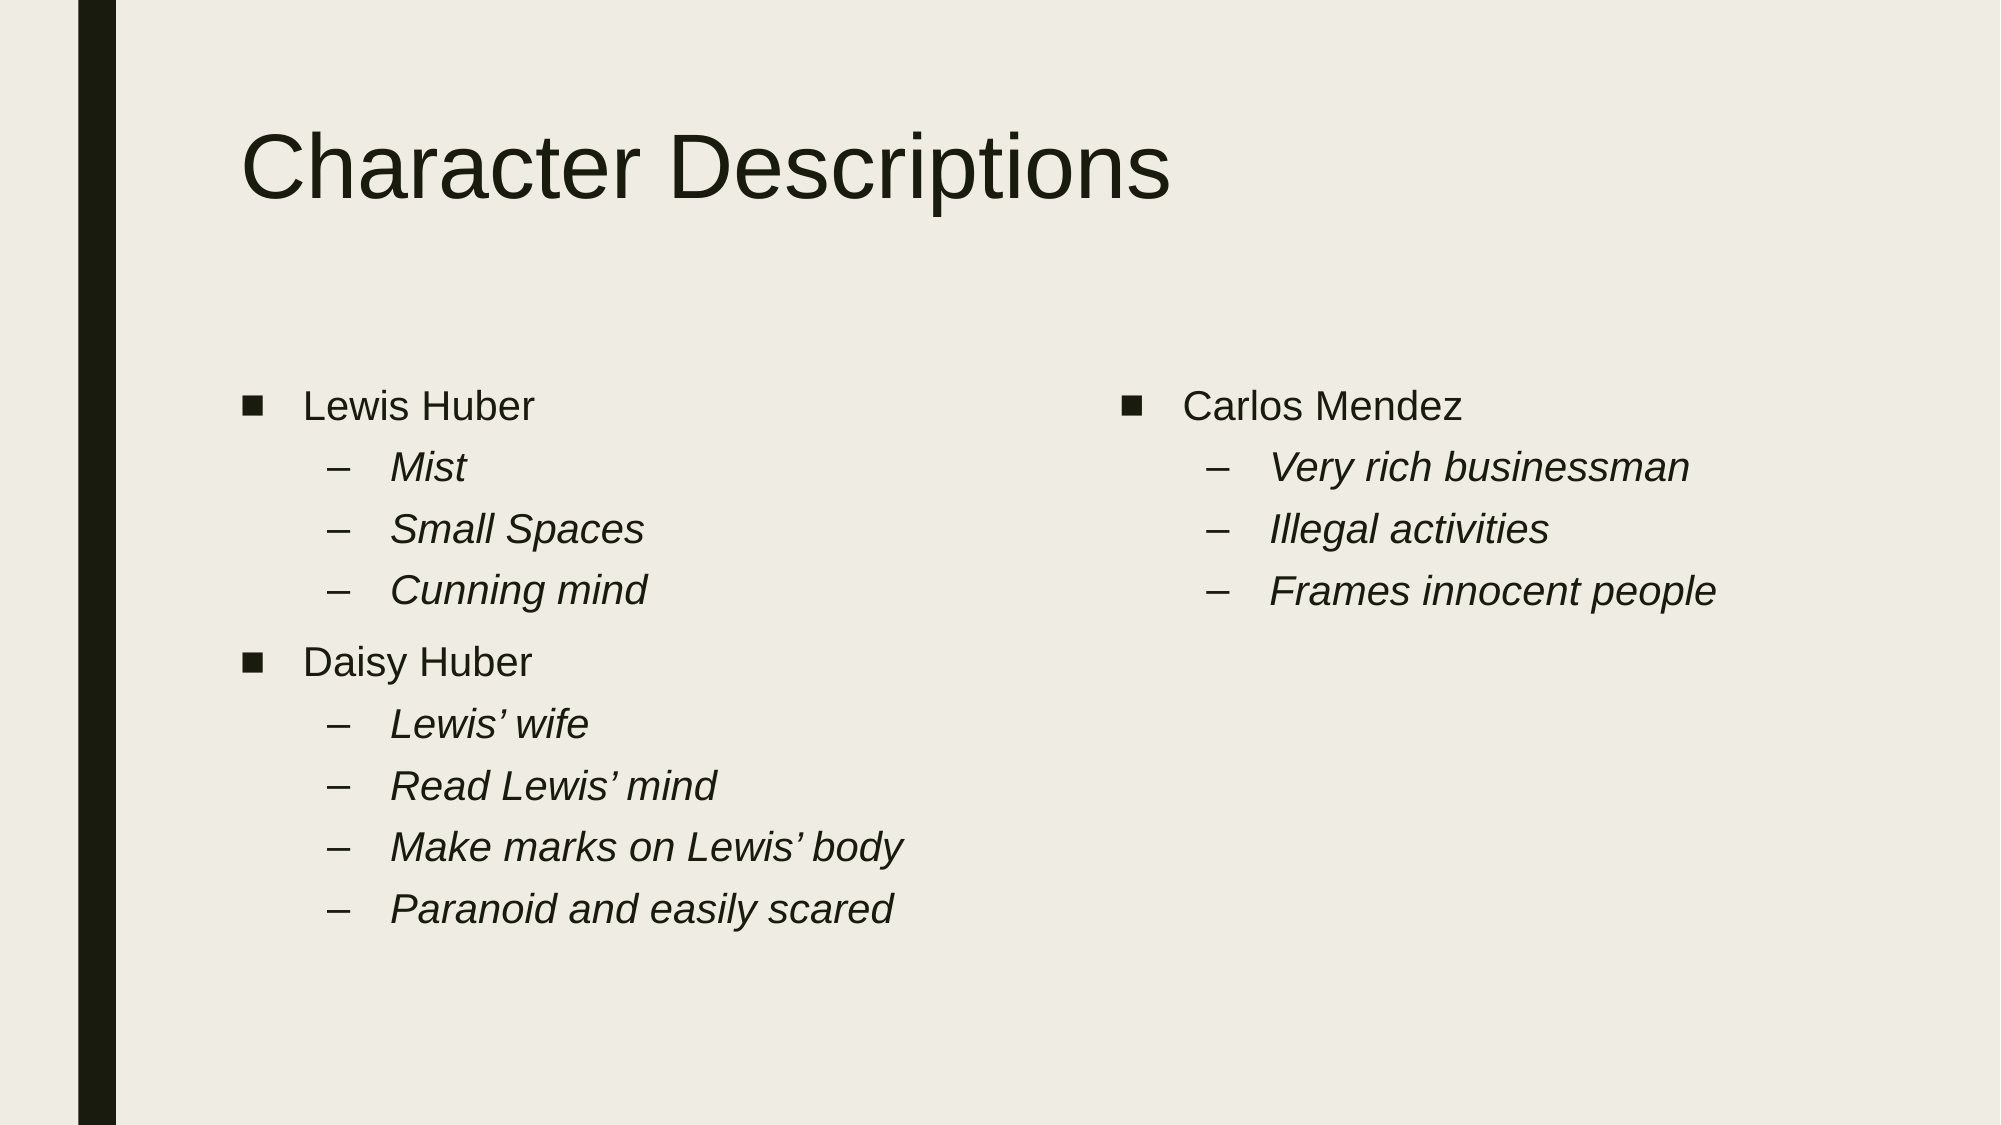

# Character Descriptions
Lewis Huber
Mist
Small Spaces
Cunning mind
Daisy Huber
Lewis’ wife
Read Lewis’ mind
Make marks on Lewis’ body
Paranoid and easily scared

Carlos Mendez
Very rich businessman
Illegal activities
Frames innocent people